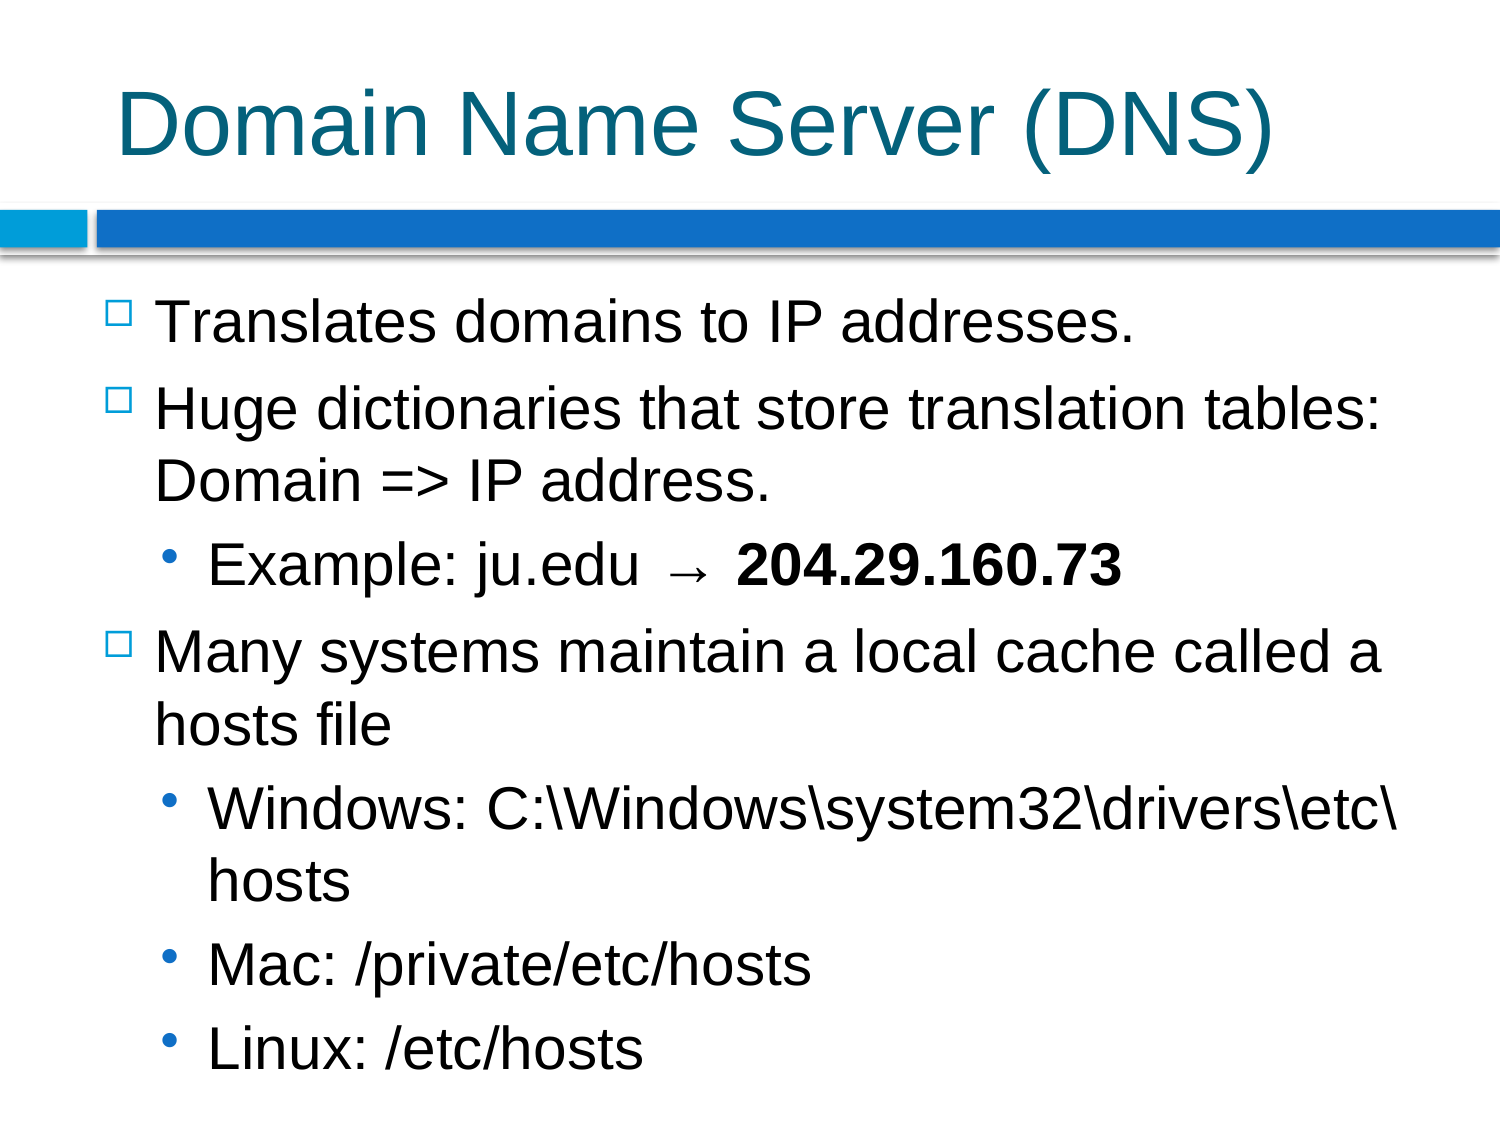

# Domain Name Server (DNS)

Translates domains to IP addresses.
Huge dictionaries that store translation tables: Domain => IP address.
Example: ju.edu → 204.29.160.73
Many systems maintain a local cache called a hosts file
Windows: C:\Windows\system32\drivers\etc\hosts
Mac: /private/etc/hosts
Linux: /etc/hosts
26